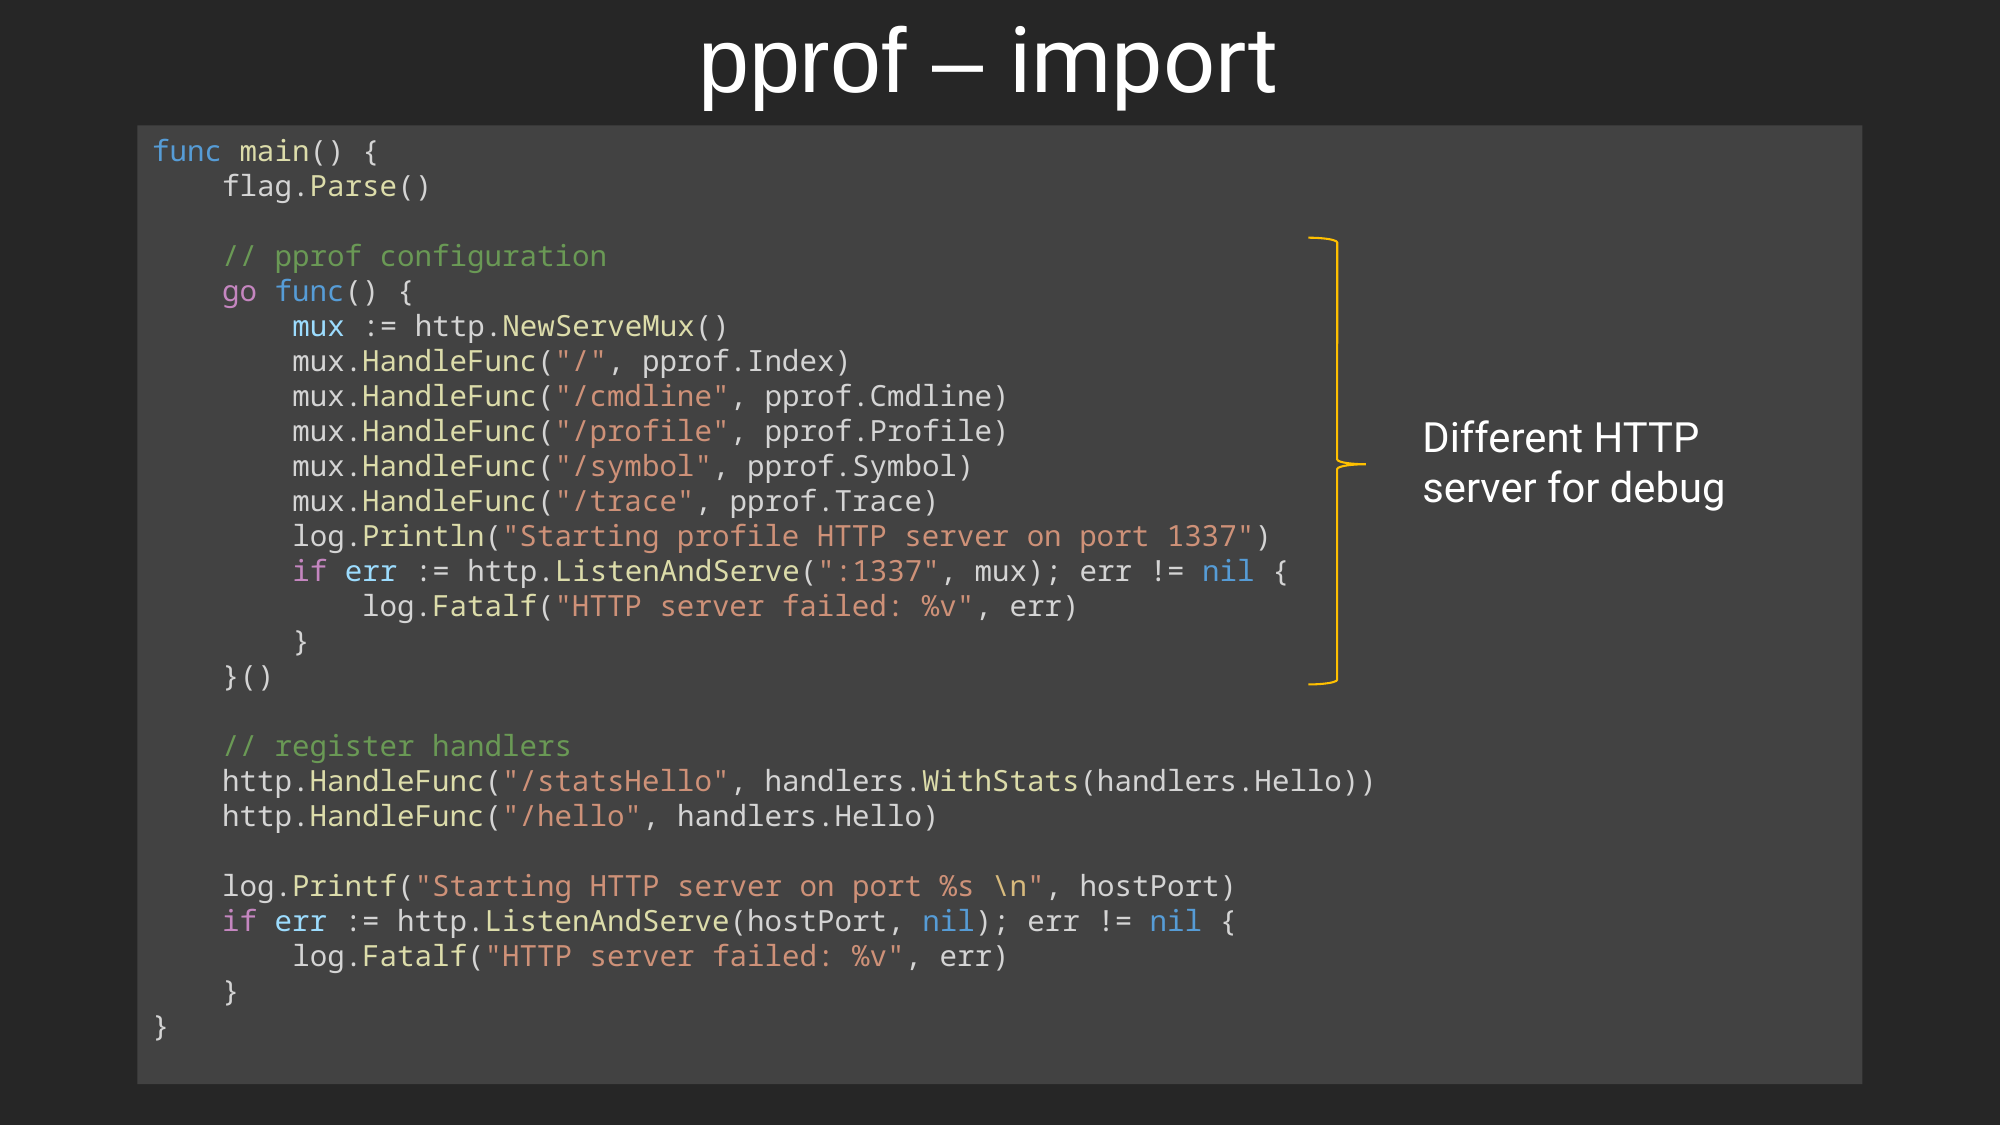

# pprof – import
func main() {
    flag.Parse()
    // pprof configuration
    go func() {
        mux := http.NewServeMux()
        mux.HandleFunc("/", pprof.Index)
        mux.HandleFunc("/cmdline", pprof.Cmdline)
        mux.HandleFunc("/profile", pprof.Profile)
        mux.HandleFunc("/symbol", pprof.Symbol)
        mux.HandleFunc("/trace", pprof.Trace)
        log.Println("Starting profile HTTP server on port 1337")
        if err := http.ListenAndServe(":1337", mux); err != nil {
            log.Fatalf("HTTP server failed: %v", err)
        }
    }()
    // register handlers
    http.HandleFunc("/statsHello", handlers.WithStats(handlers.Hello))
    http.HandleFunc("/hello", handlers.Hello)
    log.Printf("Starting HTTP server on port %s \n", hostPort)
    if err := http.ListenAndServe(hostPort, nil); err != nil {
        log.Fatalf("HTTP server failed: %v", err)
    }
}

Different HTTP server for debug